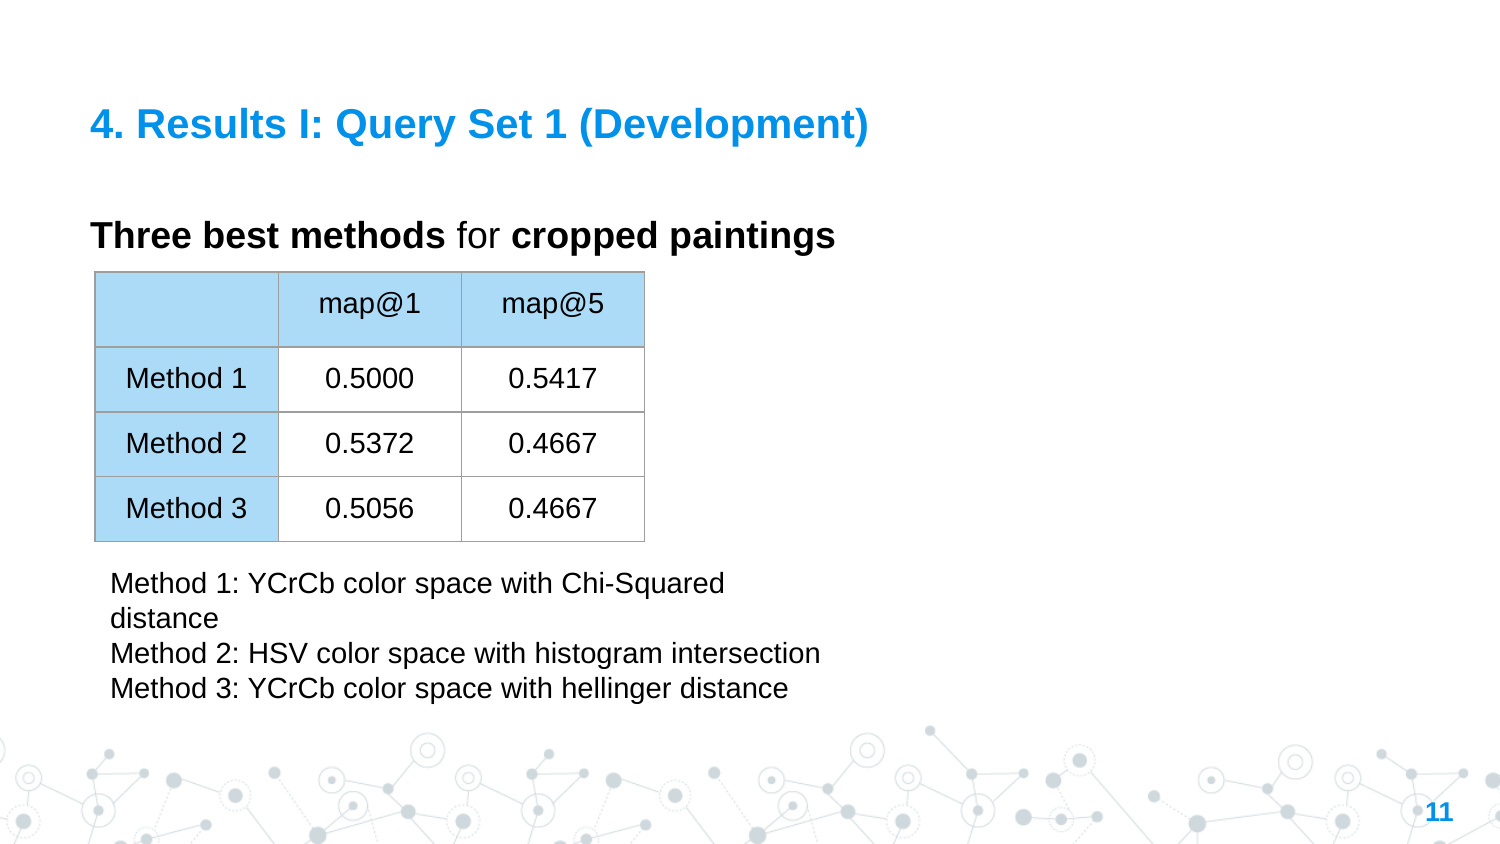

# 4. Results I: Query Set 1 (Development)
Three best methods for cropped paintings
|  | map@1 | map@5 |
| --- | --- | --- |
| Method 1 | 0.5000 | 0.5417 |
| Method 2 | 0.5372 | 0.4667 |
| Method 3 | 0.5056 | 0.4667 |
Method 1: YCrCb color space with Chi-Squared distance
Method 2: HSV color space with histogram intersection
Method 3: YCrCb color space with hellinger distance
11